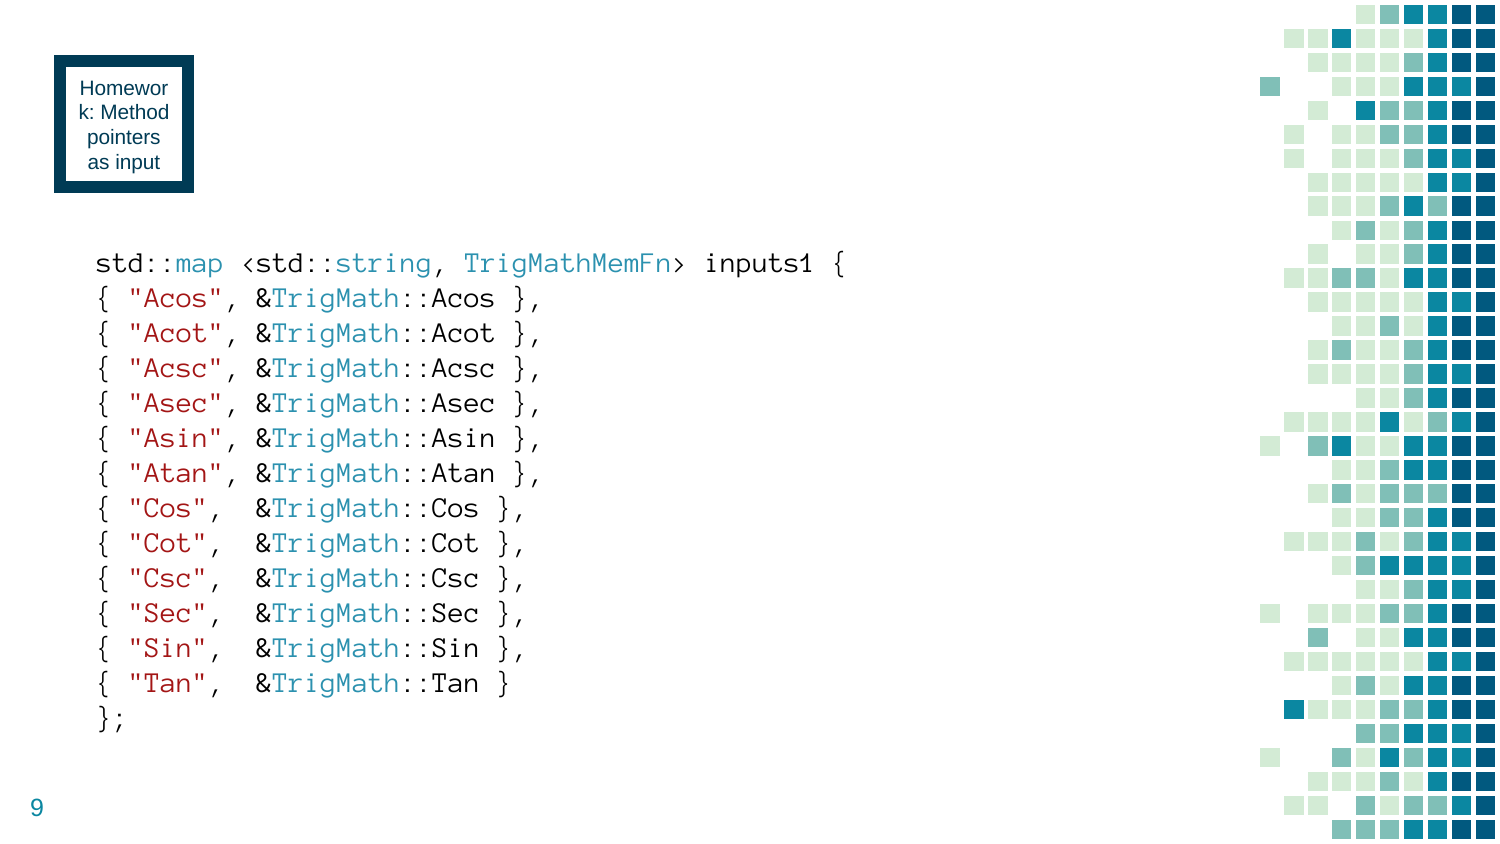

Homework: Method pointers as input
std::map <std::string, TrigMathMemFn> inputs1 {
{ "Acos", &TrigMath::Acos },
{ "Acot", &TrigMath::Acot },
{ "Acsc", &TrigMath::Acsc },
{ "Asec", &TrigMath::Asec },
{ "Asin", &TrigMath::Asin },
{ "Atan", &TrigMath::Atan },
{ "Cos",  &TrigMath::Cos },
{ "Cot",  &TrigMath::Cot },
{ "Csc",  &TrigMath::Csc },
{ "Sec",  &TrigMath::Sec },
{ "Sin",  &TrigMath::Sin },
{ "Tan",  &TrigMath::Tan }
};
9